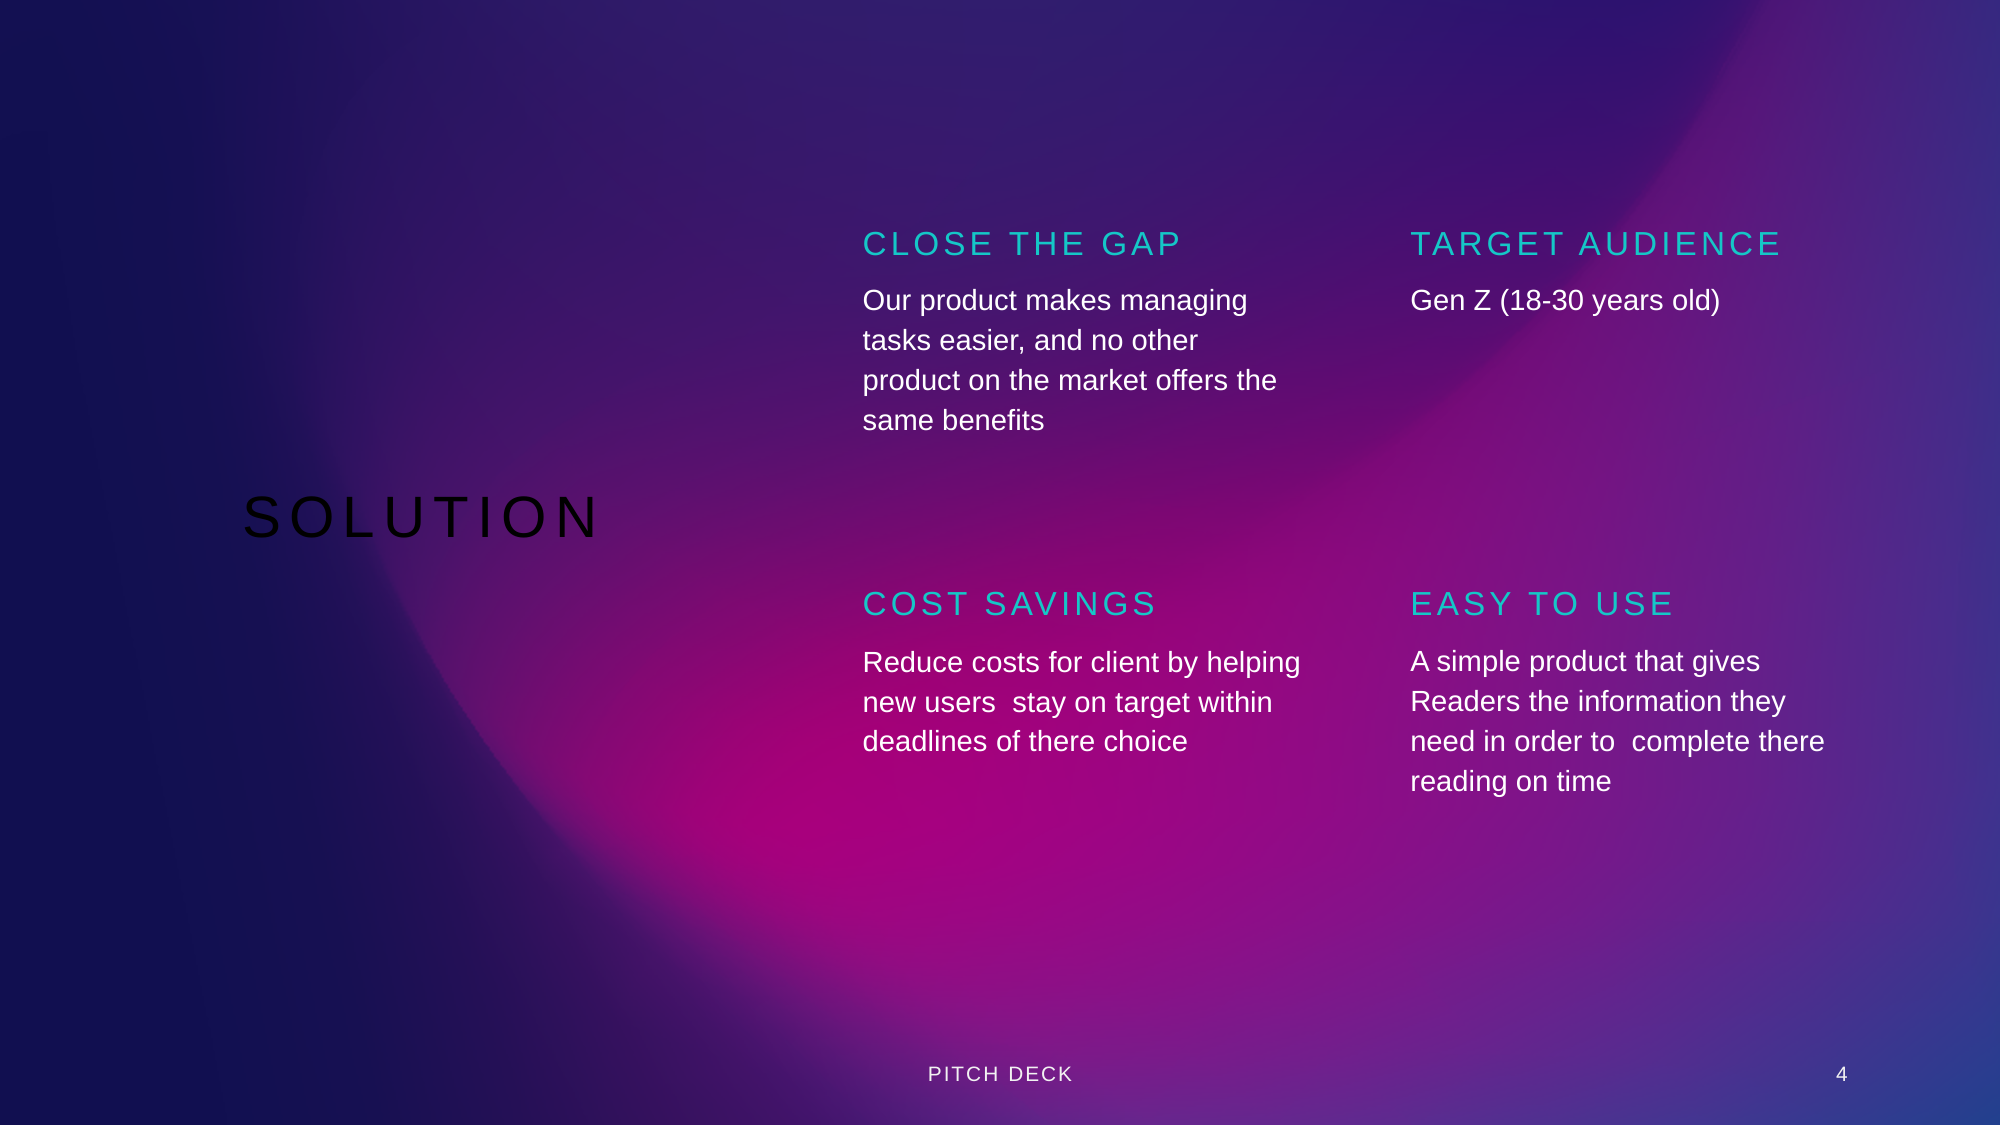

Close the gap
Target audience
Our product makes managing tasks easier, and no other product on the market offers the same benefits
Gen Z (18-30 years old)
# Solution
Cost savings
Easy to use
A simple product that gives Readers the information they need in order to  complete there reading on time
Reduce costs for client by helping new users  stay on target within deadlines of there choice
PITCH DECK
4